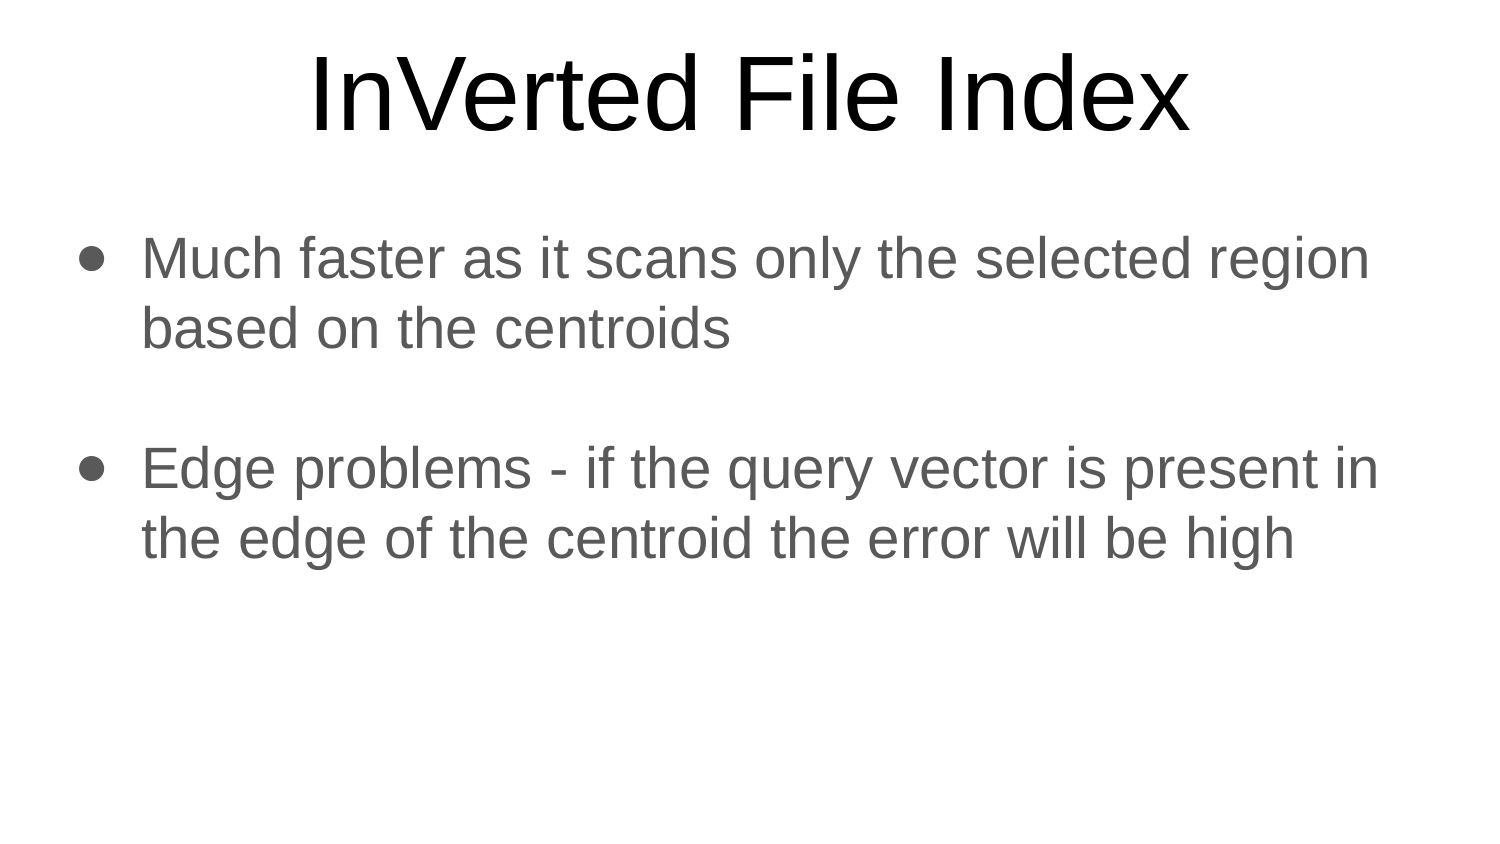

# InVerted File Index
Much faster as it scans only the selected region based on the centroids
Edge problems - if the query vector is present in the edge of the centroid the error will be high